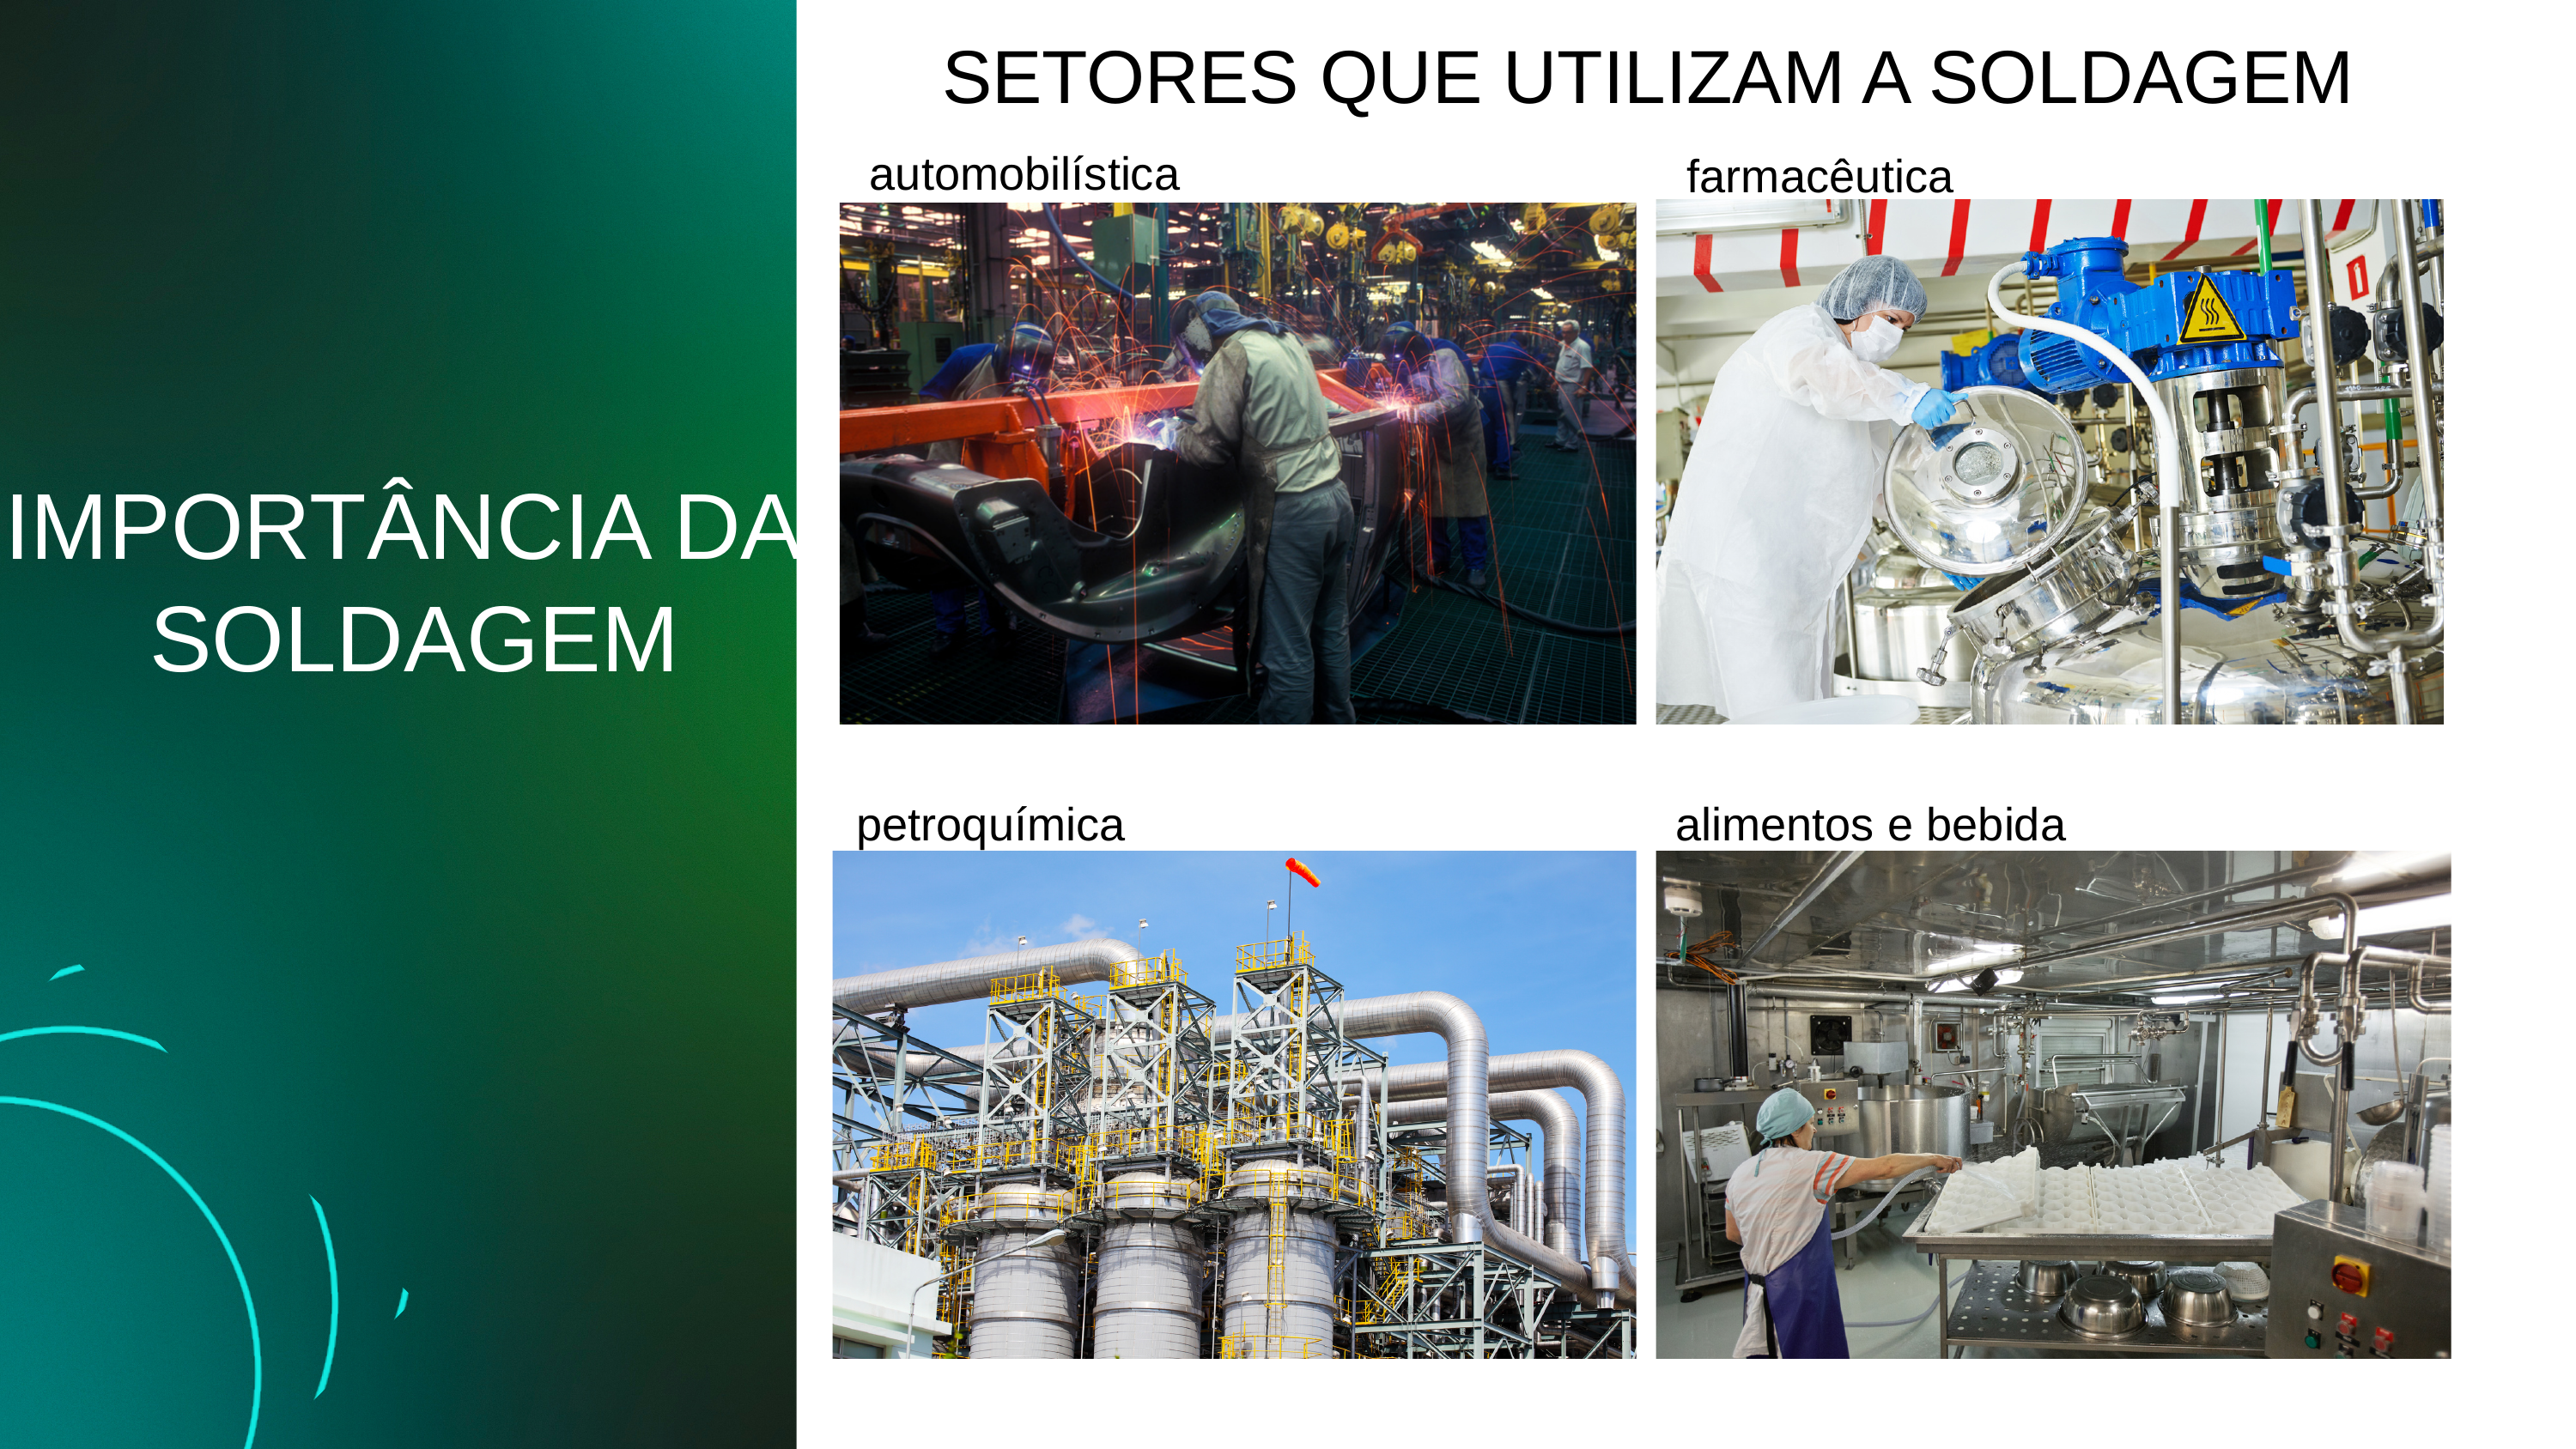

SETORES QUE UTILIZAM A SOLDAGEM
automobilística
farmacêutica

IMPORTÂNCIA DA
SOLDAGEM
petroquímica
alimentos e bebida